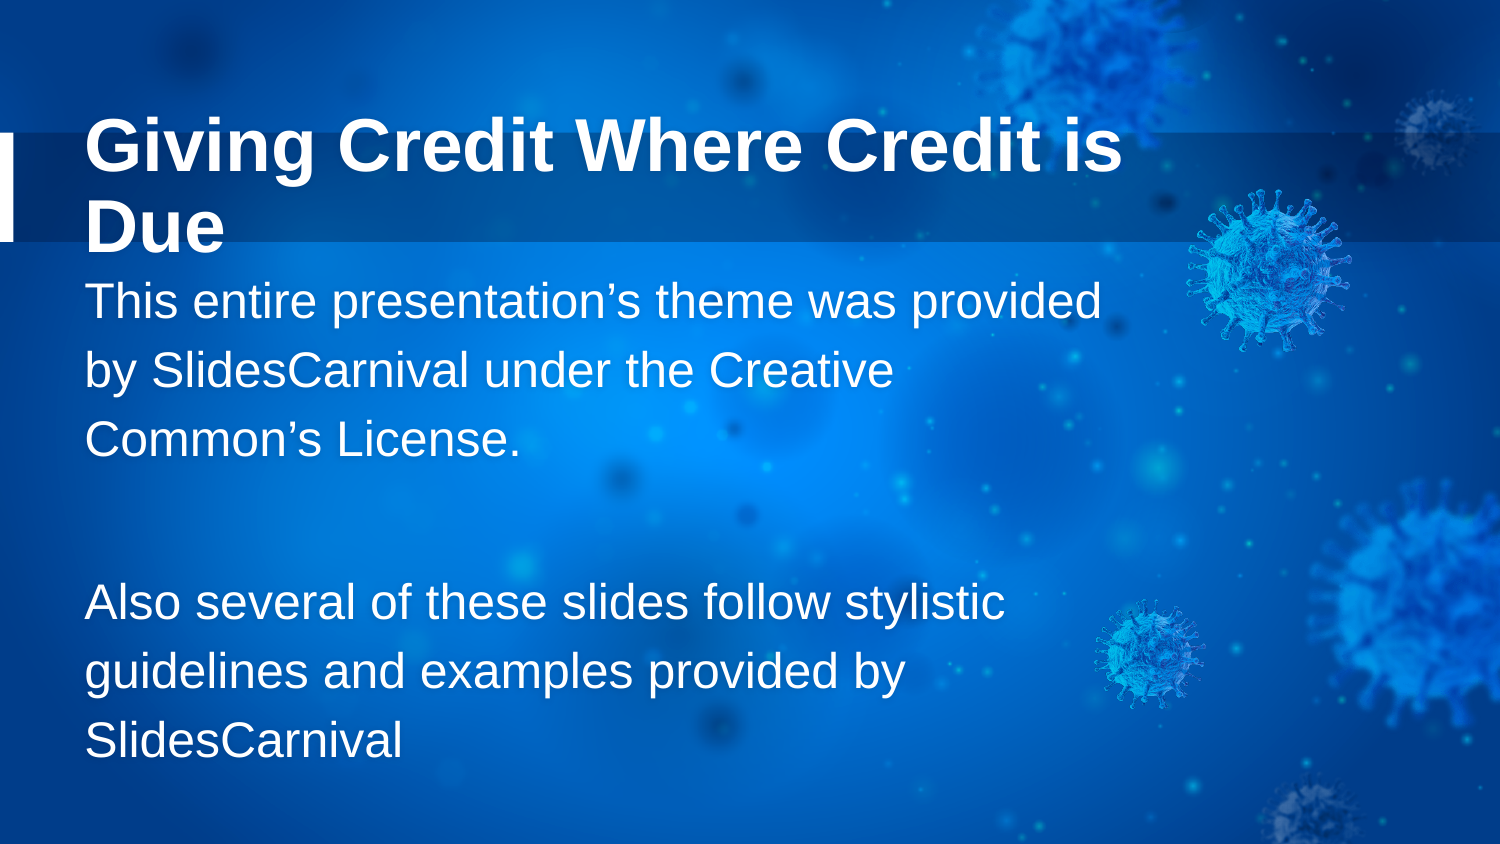

# Giving Credit Where Credit is Due
This entire presentation’s theme was provided by SlidesCarnival under the Creative Common’s License.

Also several of these slides follow stylistic guidelines and examples provided by SlidesCarnival

Icons provided by FontAwesome also under CC